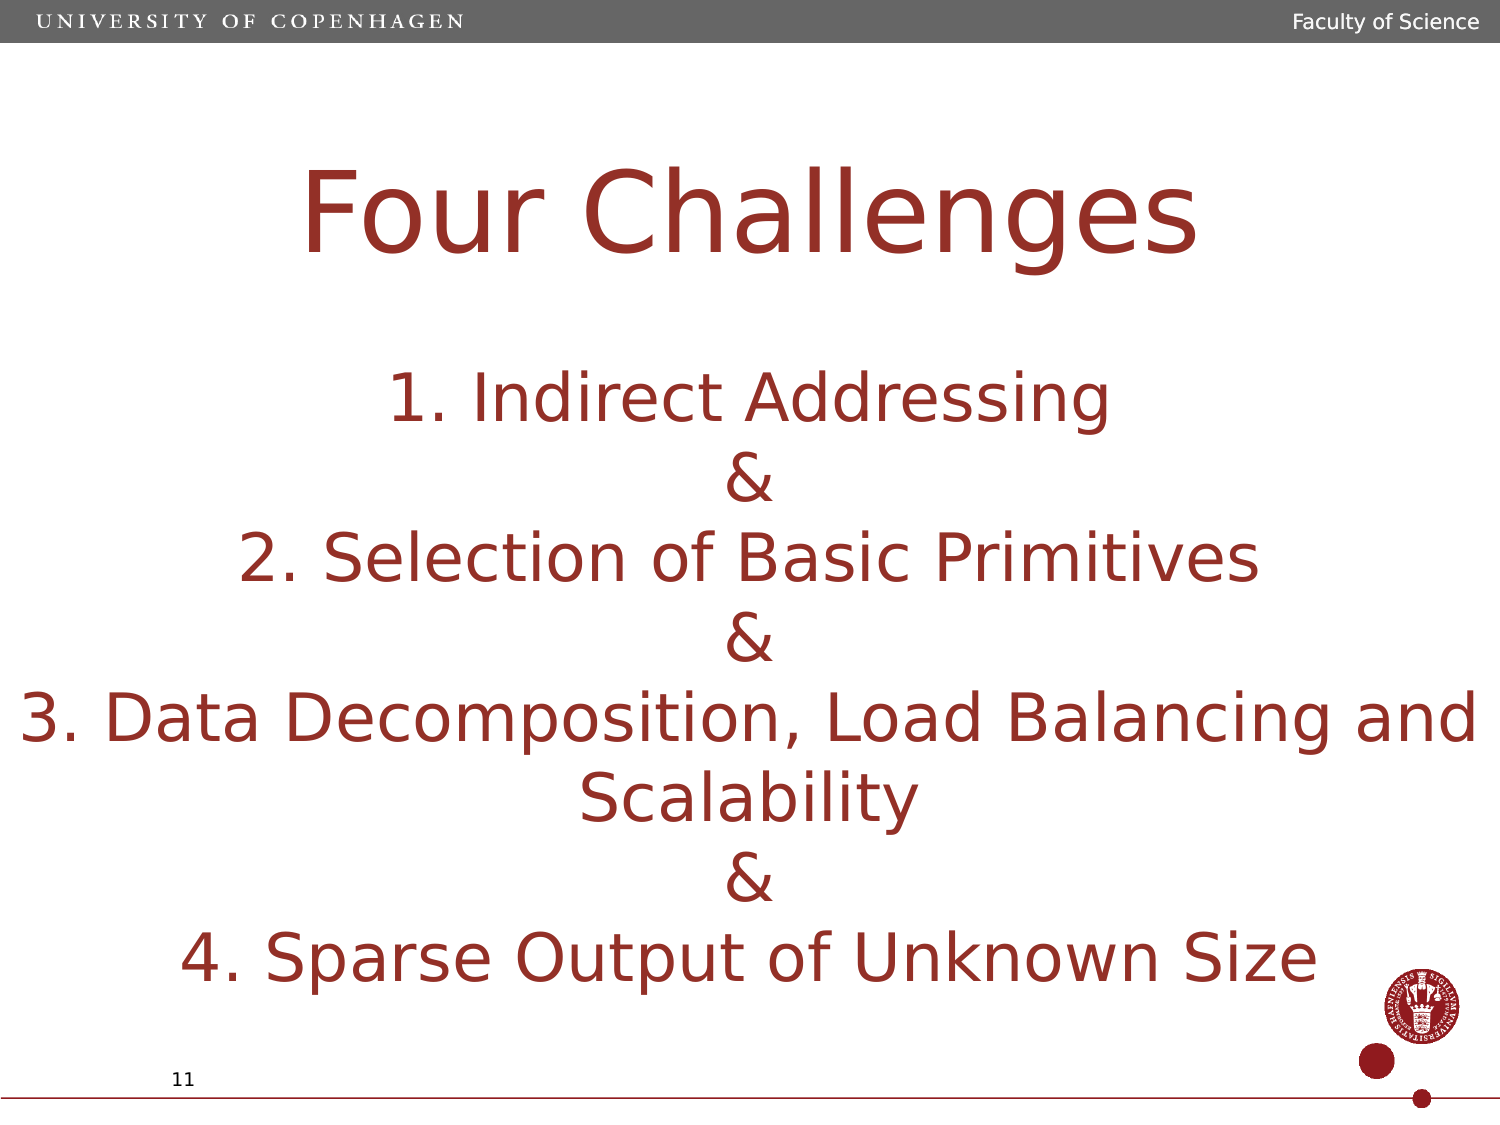

Faculty of Science
Faculty of Science
Four Challenges
1. Indirect Addressing
&
2. Selection of Basic Primitives
&
3. Data Decomposition, Load Balancing and Scalability
&
4. Sparse Output of Unknown Size
11